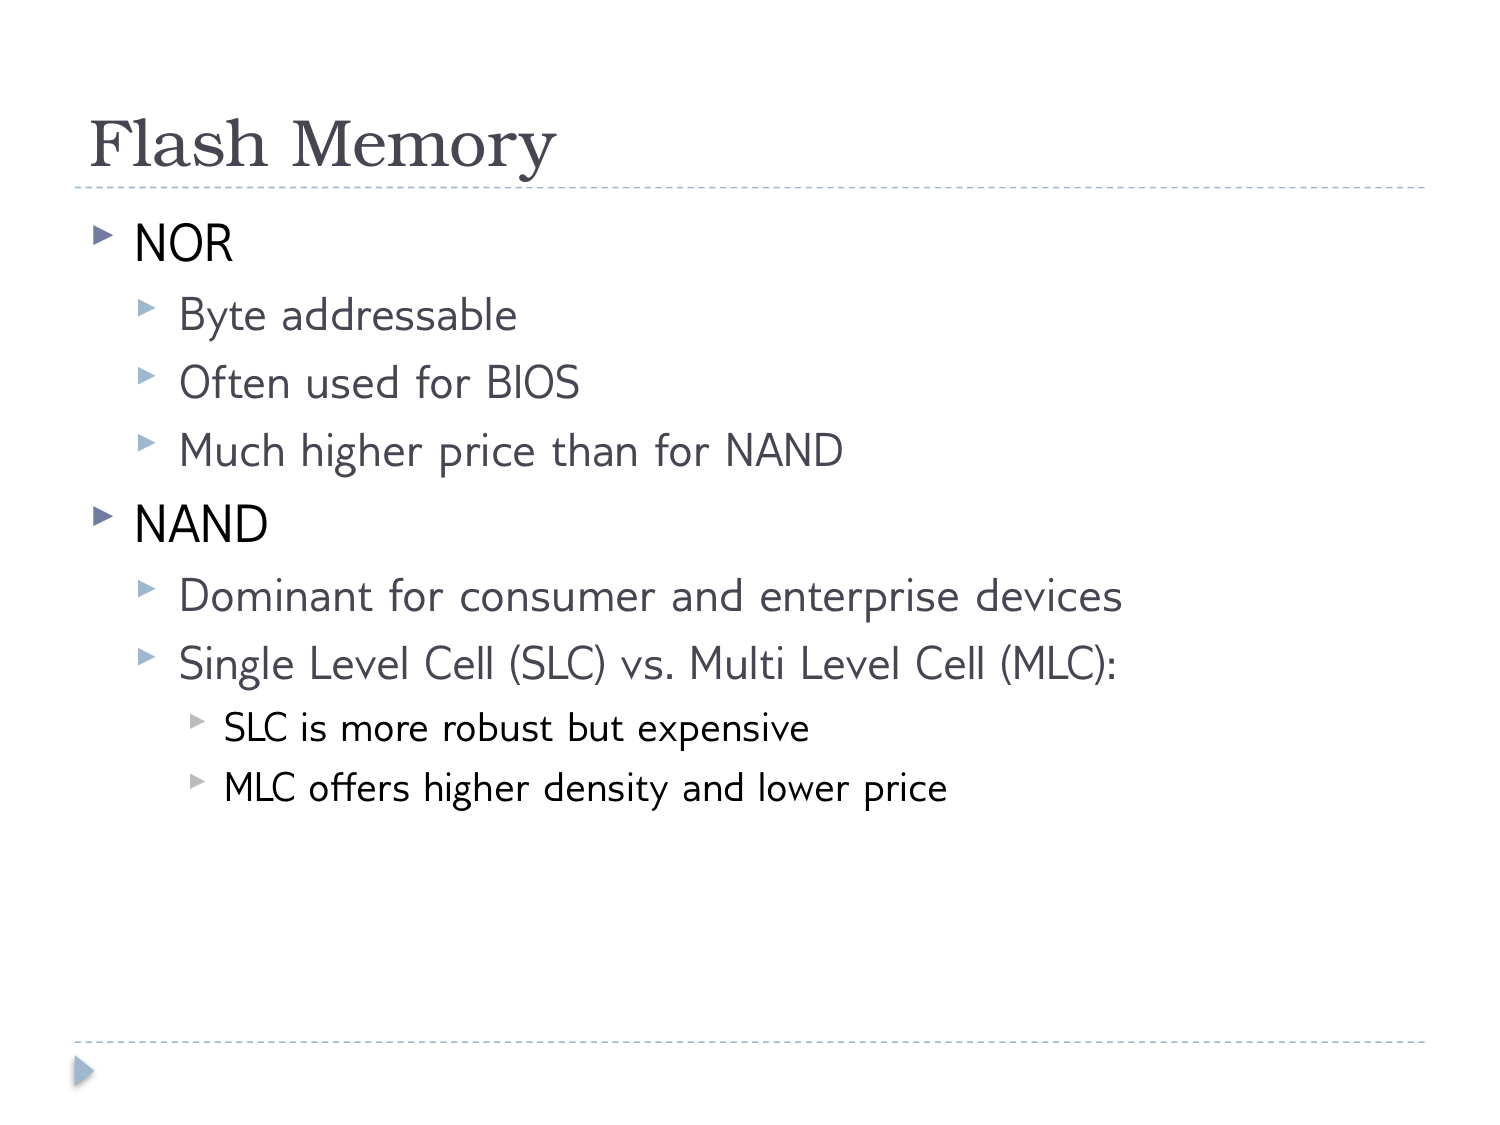

# Flash Memory
NOR
Byte addressable
Often used for BIOS
Much higher price than for NAND
NAND
Dominant for consumer and enterprise devices
Single Level Cell (SLC) vs. Multi Level Cell (MLC):
SLC is more robust but expensive
MLC offers higher density and lower price